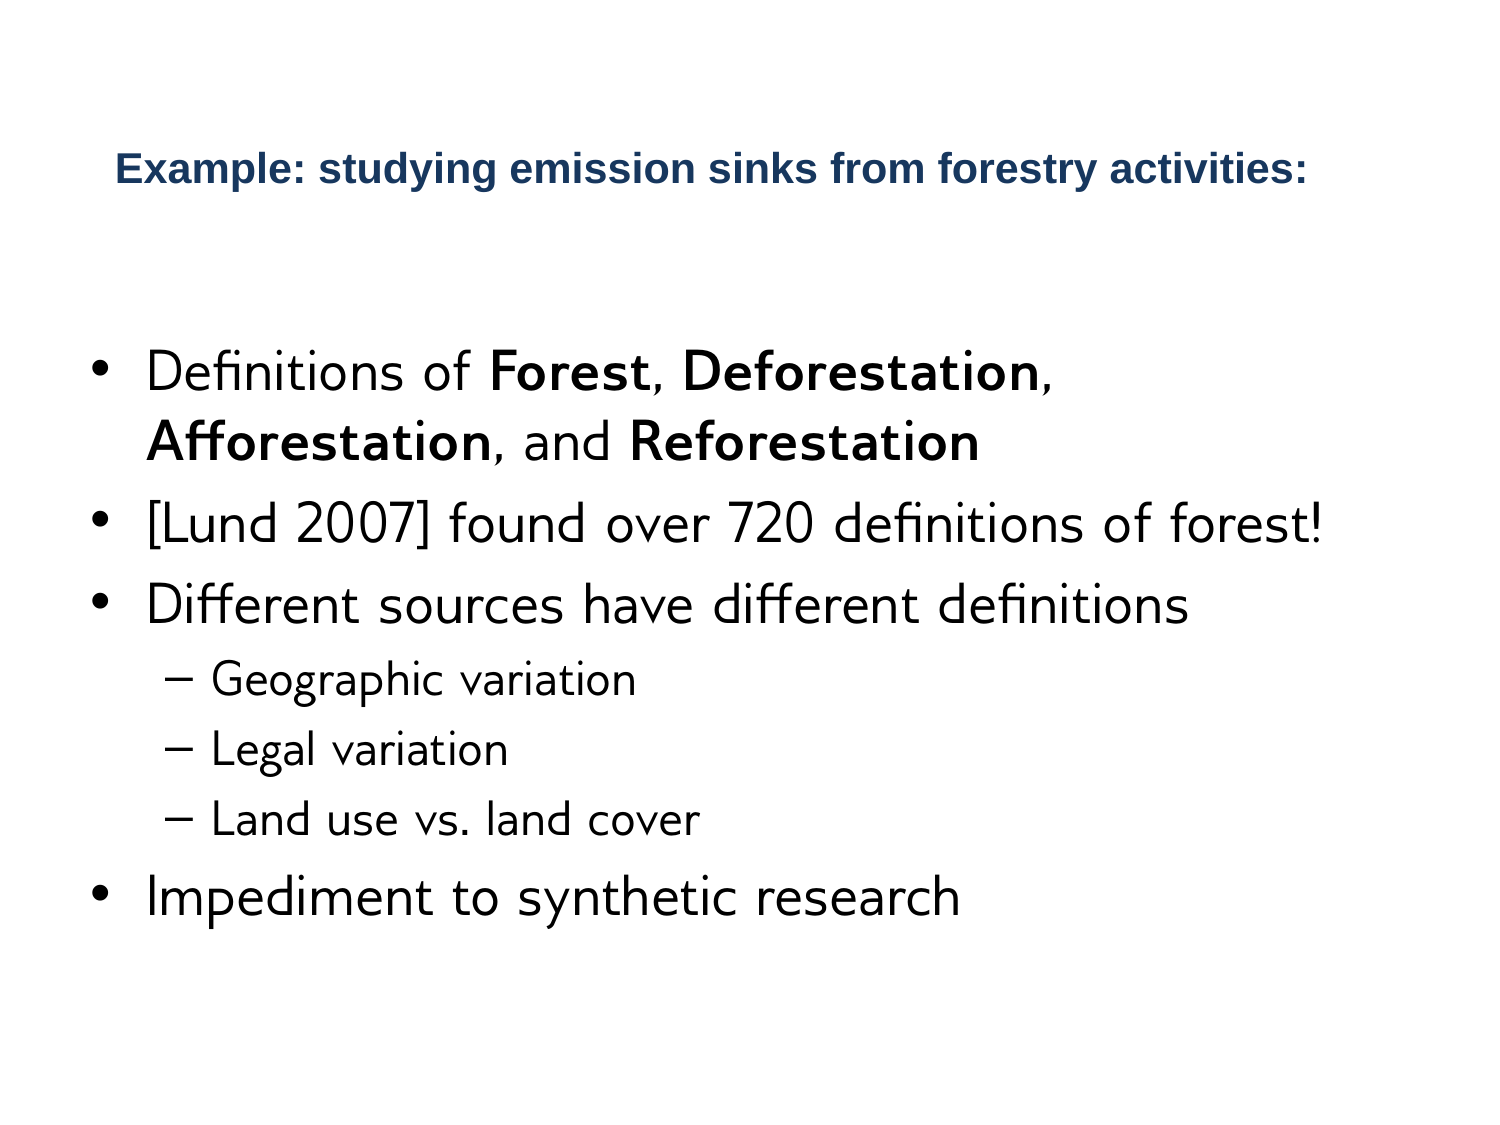

# Example: studying emission sinks from forestry activities:
Definitions of Forest, Deforestation, Afforestation, and Reforestation
[Lund 2007] found over 720 definitions of forest!
Different sources have different definitions
Geographic variation
Legal variation
Land use vs. land cover
Impediment to synthetic research